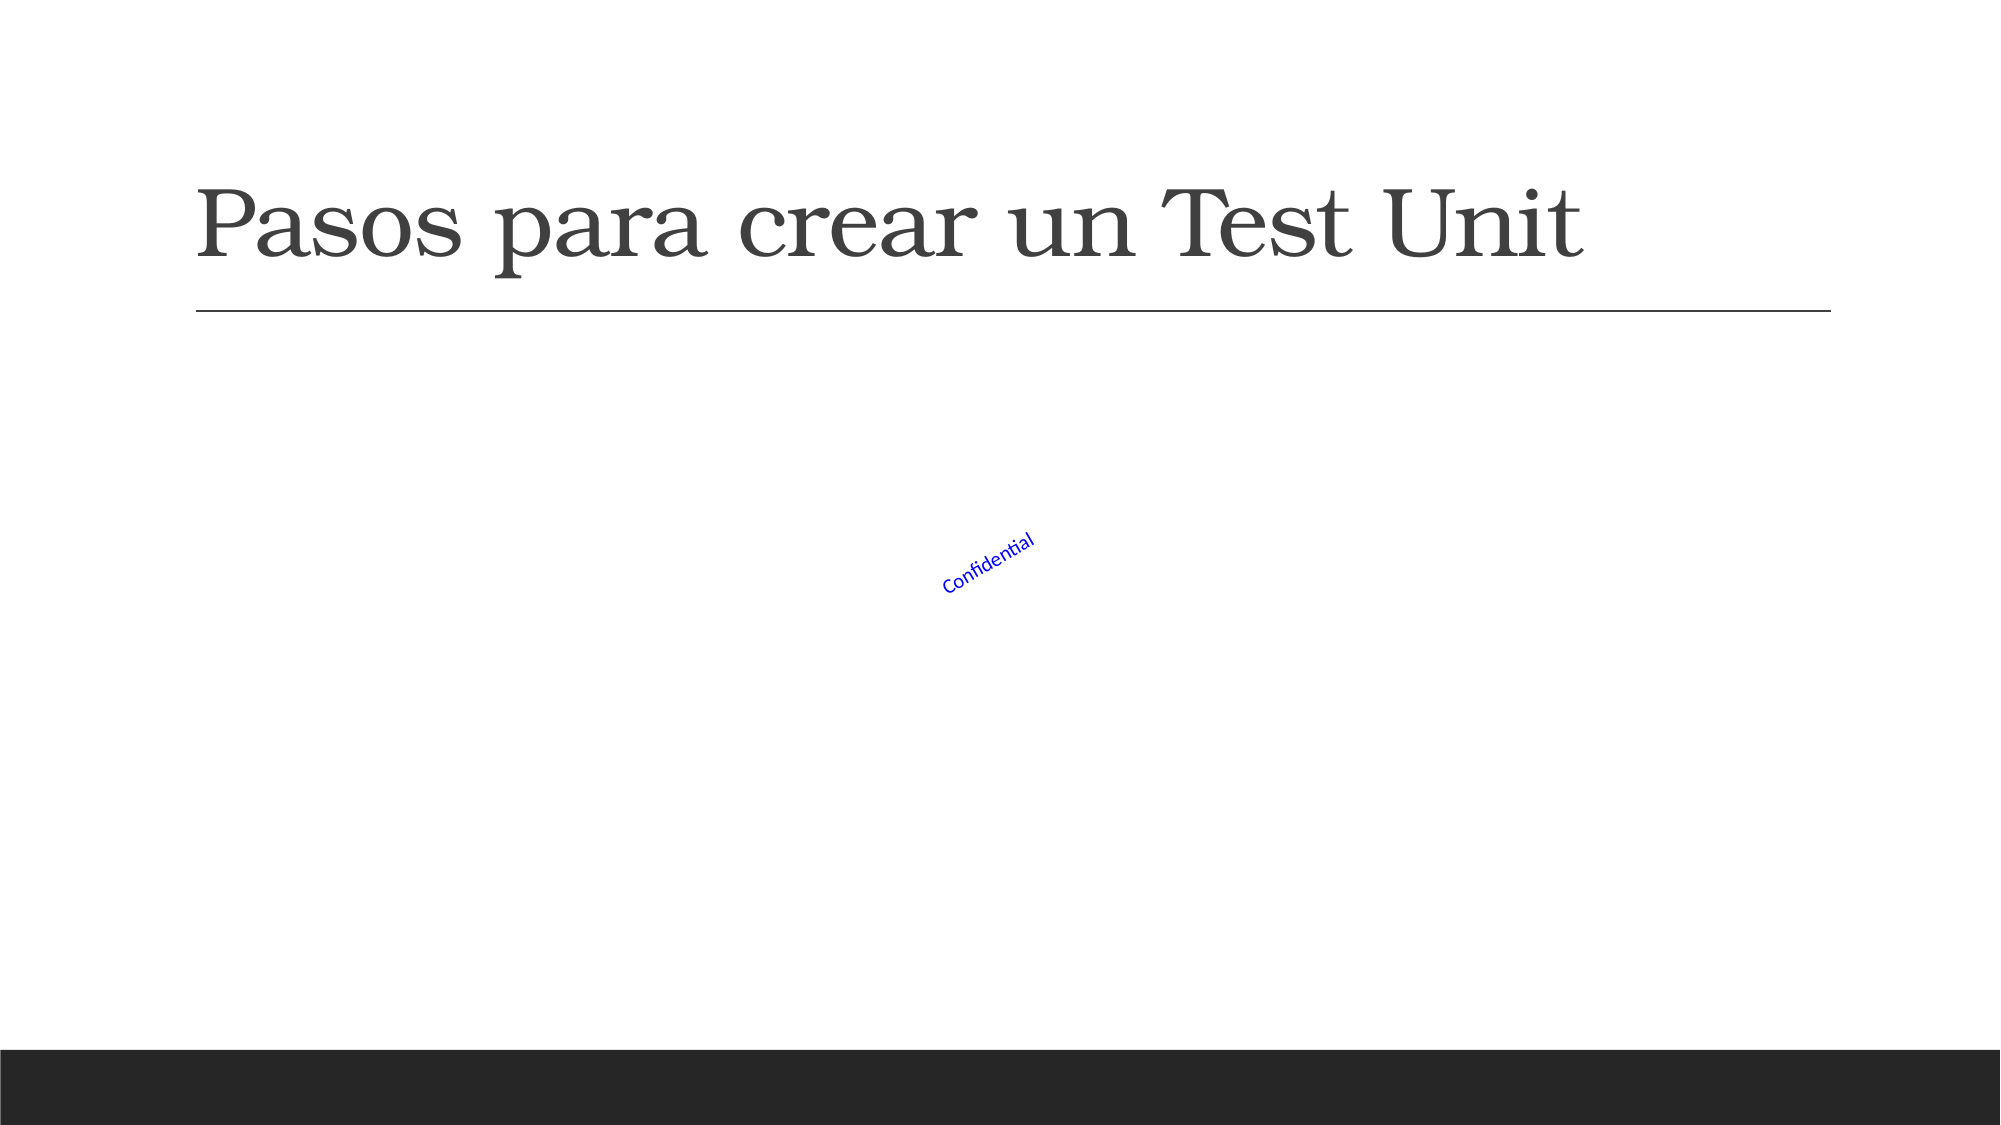

# Pasos para crear un Test Unit